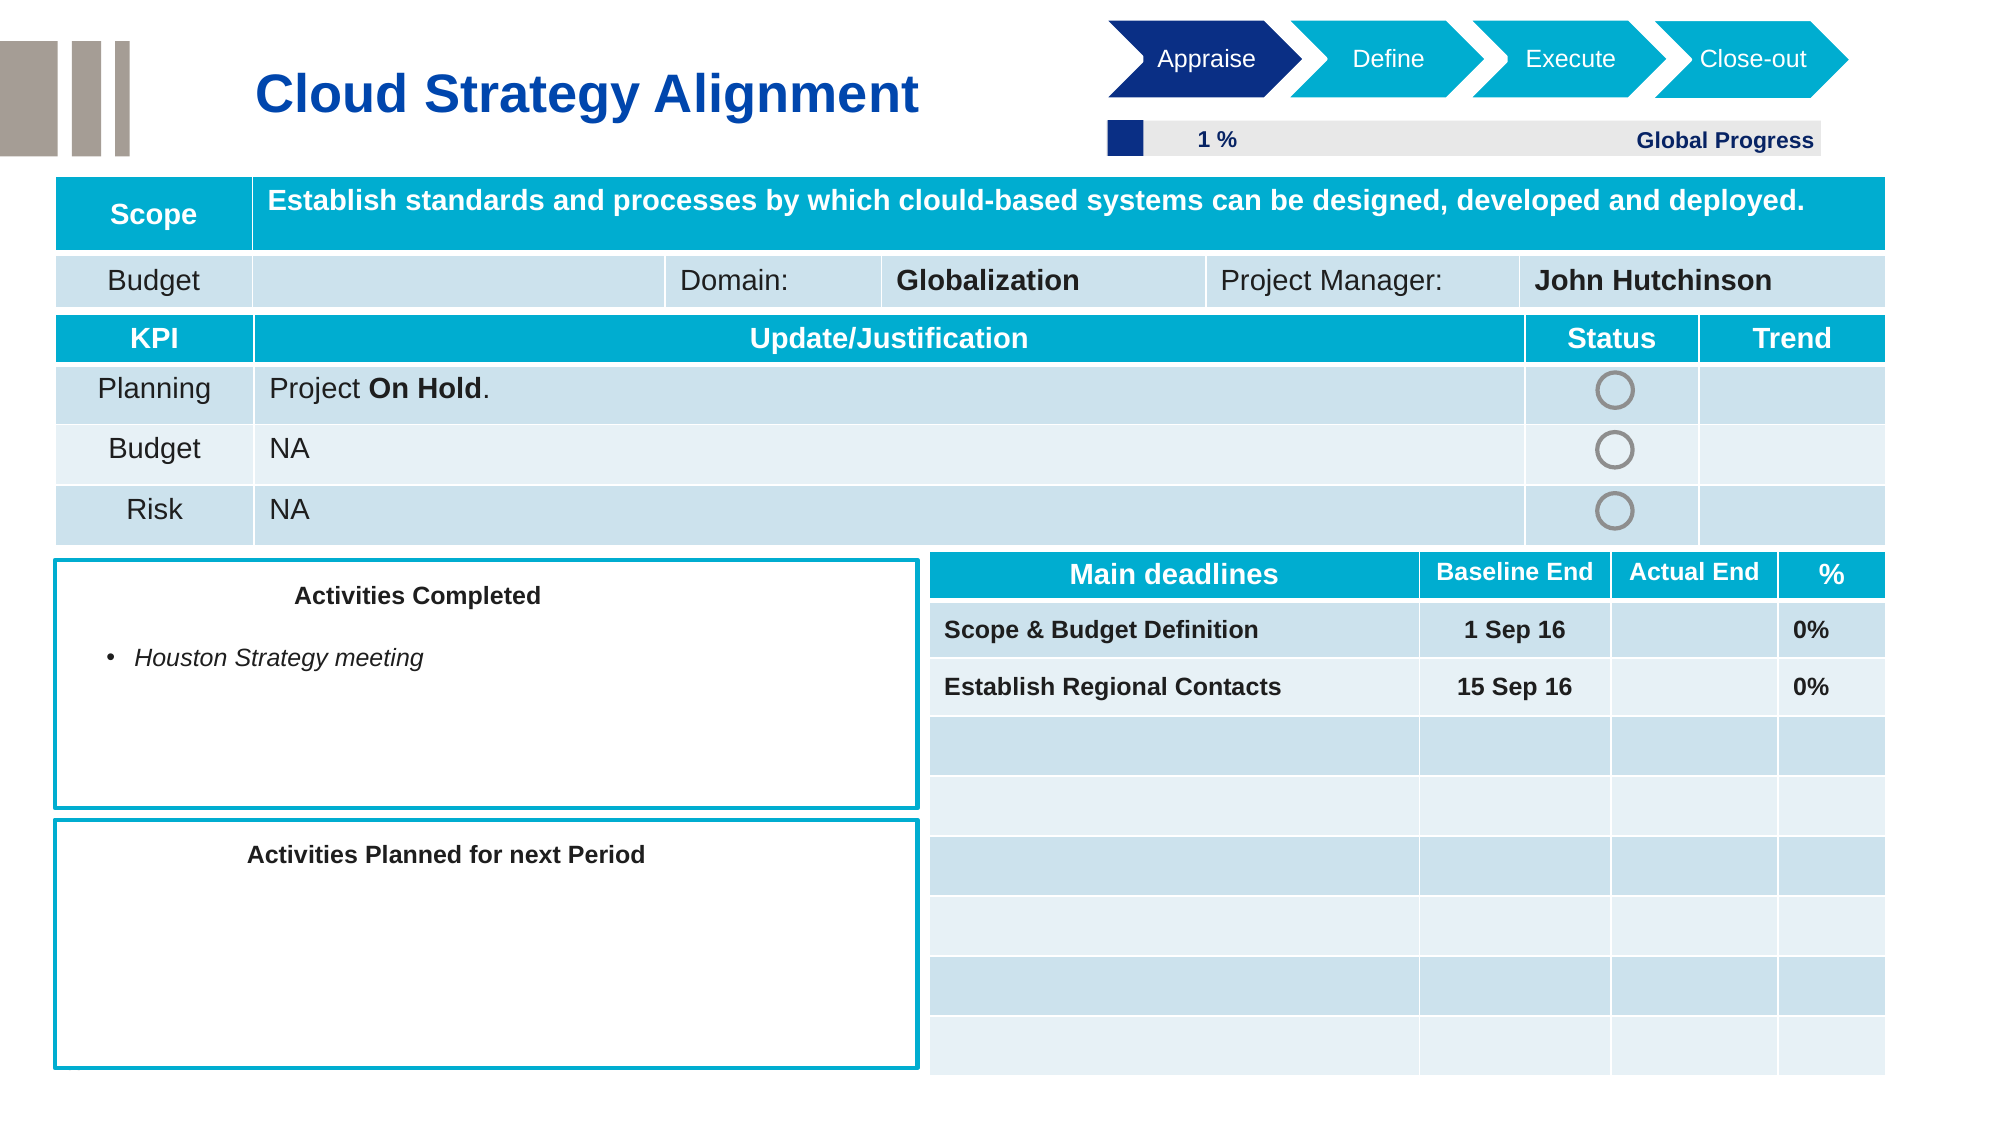

Appraise

Define

Execute

Close-out

Cloud Strategy Alignment
0% < deviation < 20%

1 %
Global Progress

deviation ≥ 20%

| Scope | Establish standards and processes by which clould-based systems can be designed, developed and deployed. |  |  |  |  |
| --- | --- | --- | --- | --- | --- |
| Budget |  | Domain: | Globalization | Project Manager: | John Hutchinson |

| KPI | Update/Justification | Status | Trend |
| --- | --- | --- | --- |
| Planning | Project On Hold. |  |  |
| Budget | NA |  |  |
| Risk | NA |  |  |

| Main deadlines | Baseline End | Actual End | % |
| --- | --- | --- | --- |
| Scope & Budget Definition | 1 Sep 16 |  | 0% |
| Establish Regional Contacts | 15 Sep 16 |  | 0% |
|  |  |  |  |
|  |  |  |  |
|  |  |  |  |
|  |  |  |  |
|  |  |  |  |
|  |  |  |  |

Activities Completed
Houston Strategy meeting

Activities Planned for next Period

65